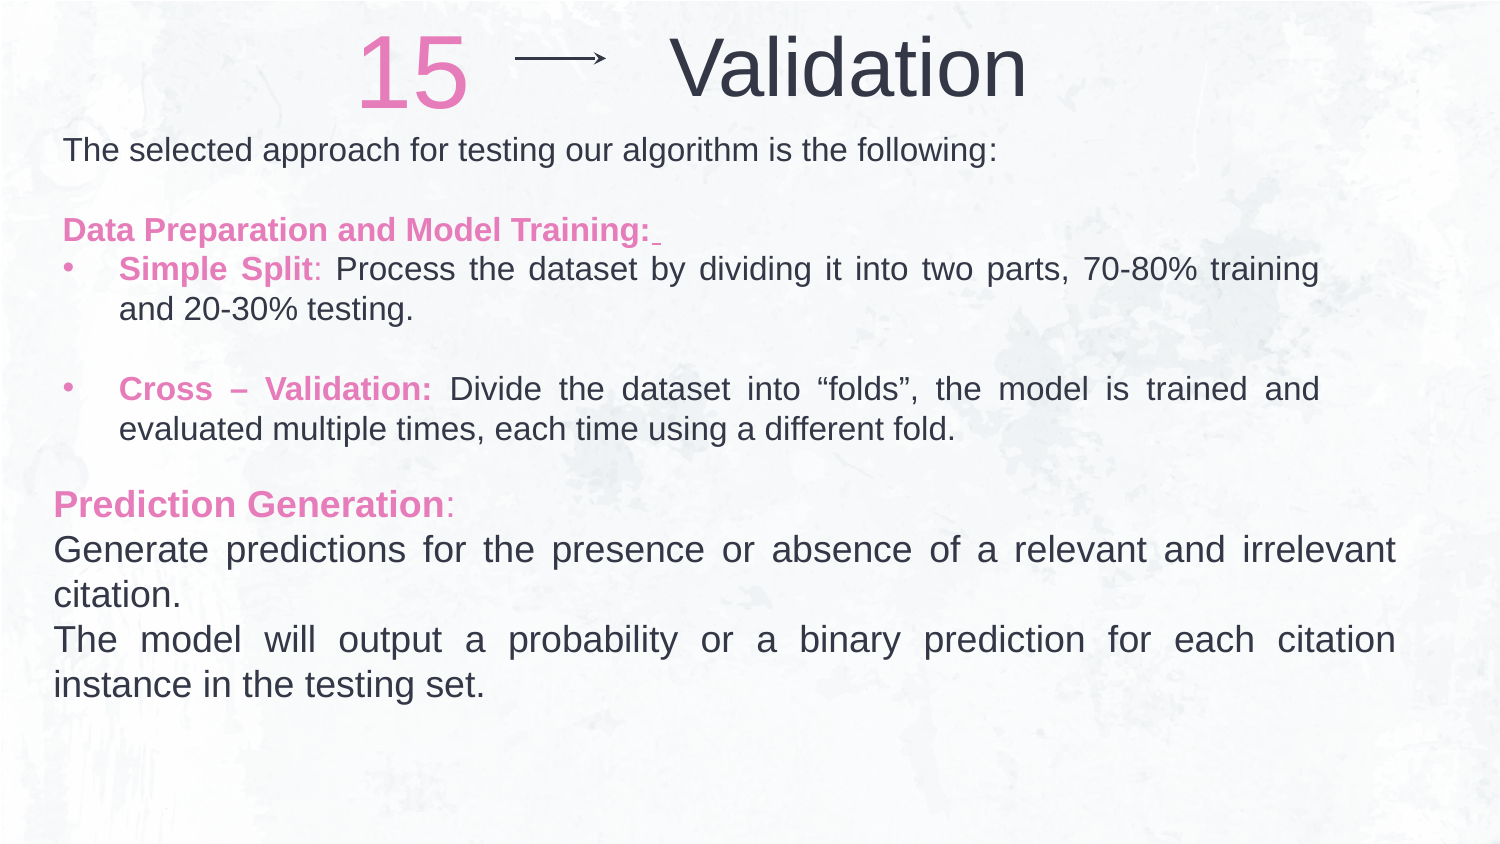

15
Validation
The selected approach for testing our algorithm is the following:

Data Preparation and Model Training:
Simple Split: Process the dataset by dividing it into two parts, 70-80% training and 20-30% testing.

Cross – Validation: Divide the dataset into “folds”, the model is trained and evaluated multiple times, each time using a different fold.
Prediction Generation:
Generate predictions for the presence or absence of a relevant and irrelevant citation.
The model will output a probability or a binary prediction for each citation instance in the testing set.